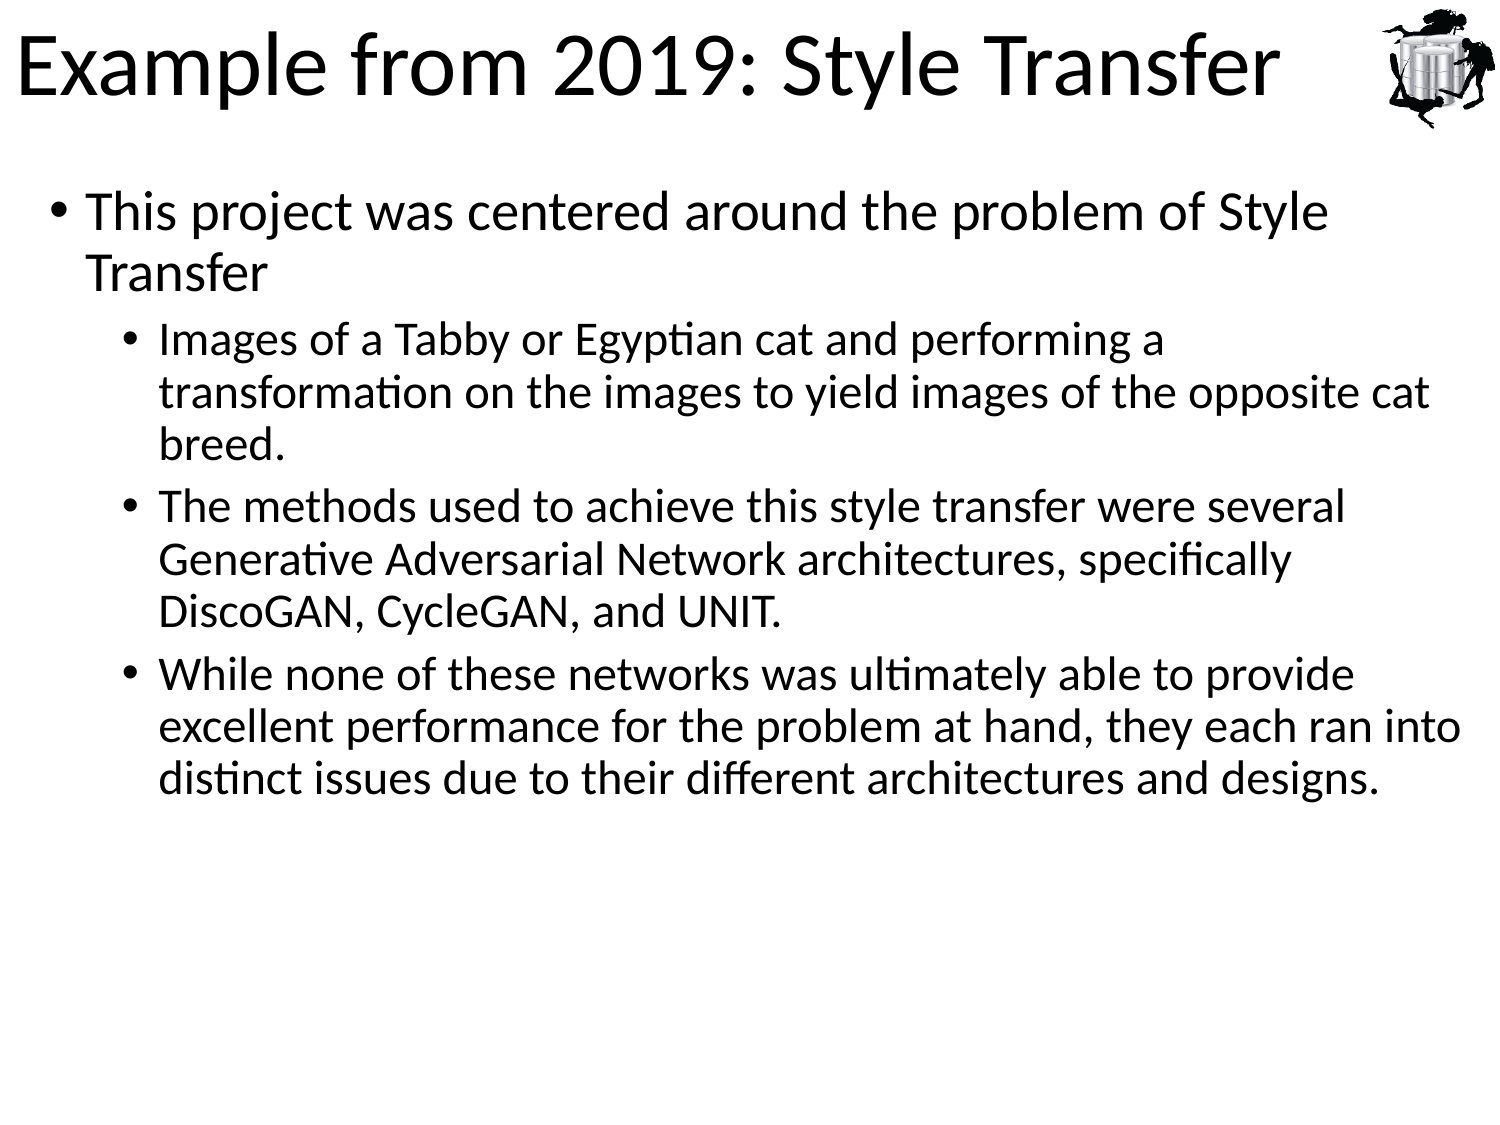

# Example from 2019: Style Transfer
This project was centered around the problem of Style Transfer
Images of a Tabby or Egyptian cat and performing a transformation on the images to yield images of the opposite cat breed.
The methods used to achieve this style transfer were several Generative Adversarial Network architectures, specifically DiscoGAN, CycleGAN, and UNIT.
While none of these networks was ultimately able to provide excellent performance for the problem at hand, they each ran into distinct issues due to their different architectures and designs.